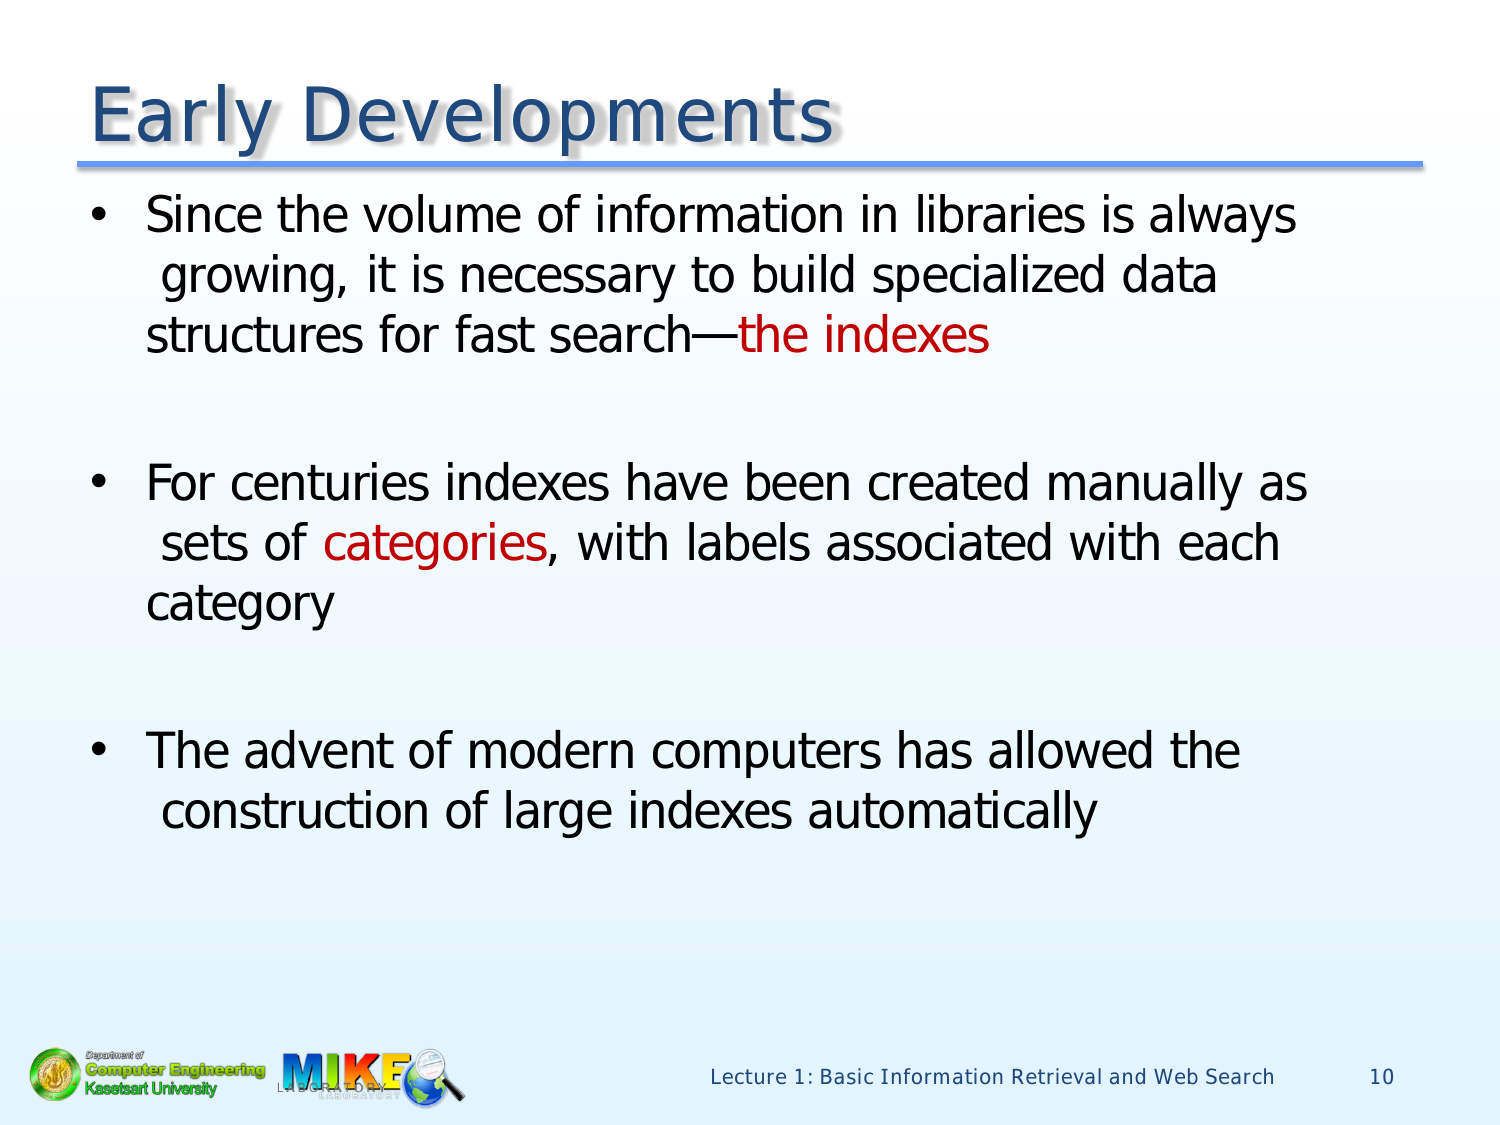

# Early Developments
Since the volume of information in libraries is always  growing, it is necessary to build specialized data  structures for fast search—the indexes

For centuries indexes have been created manually as  sets of categories, with labels associated with each  category

The advent of modern computers has allowed the  construction of large indexes automatically
Lecture 1: Basic Information Retrieval and Web Search
10